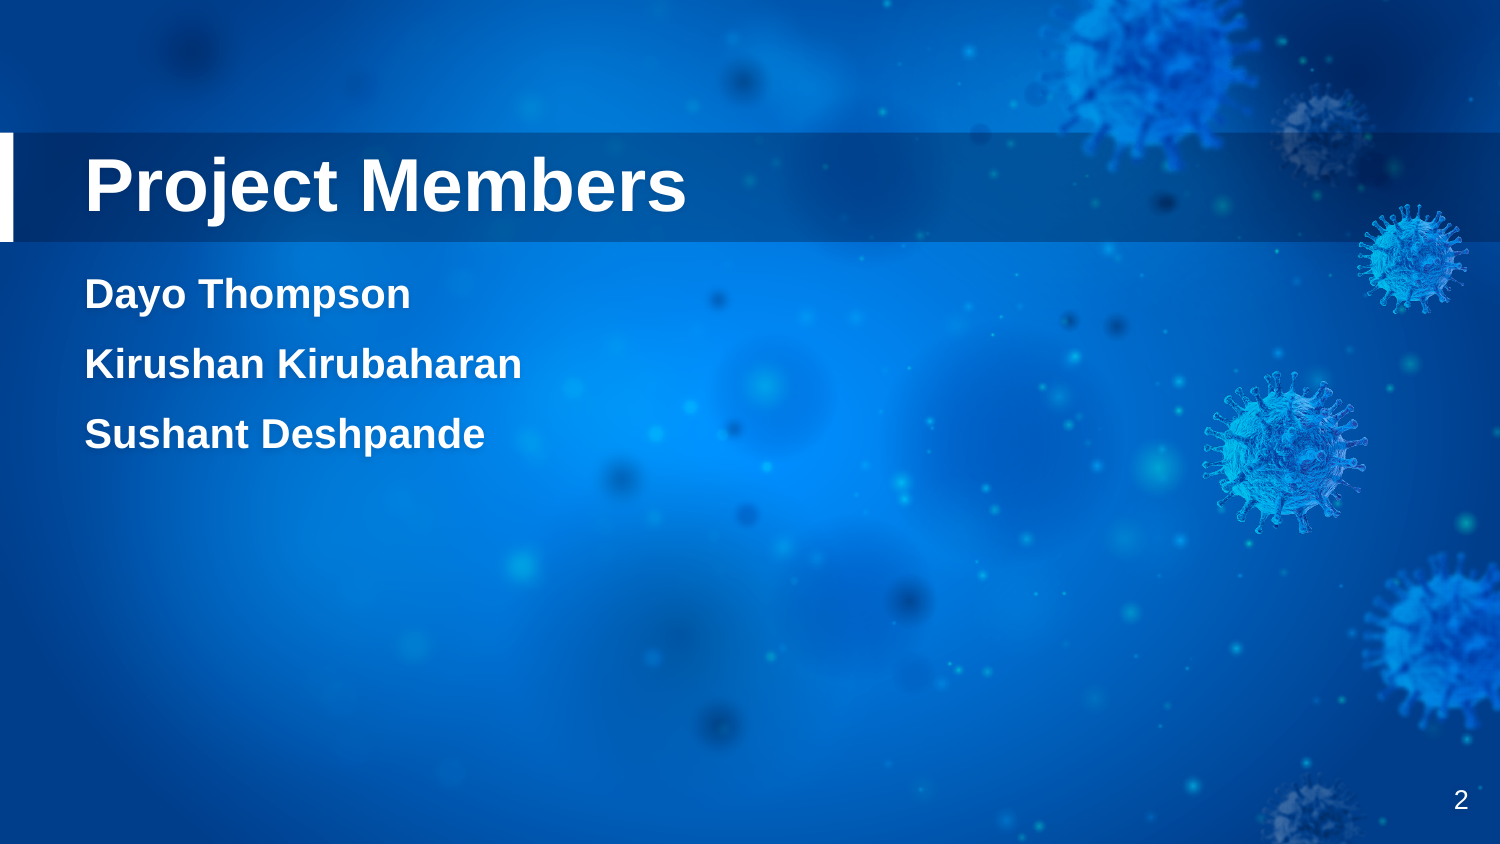

# Project Members
Dayo Thompson
Kirushan Kirubaharan
Sushant Deshpande

2